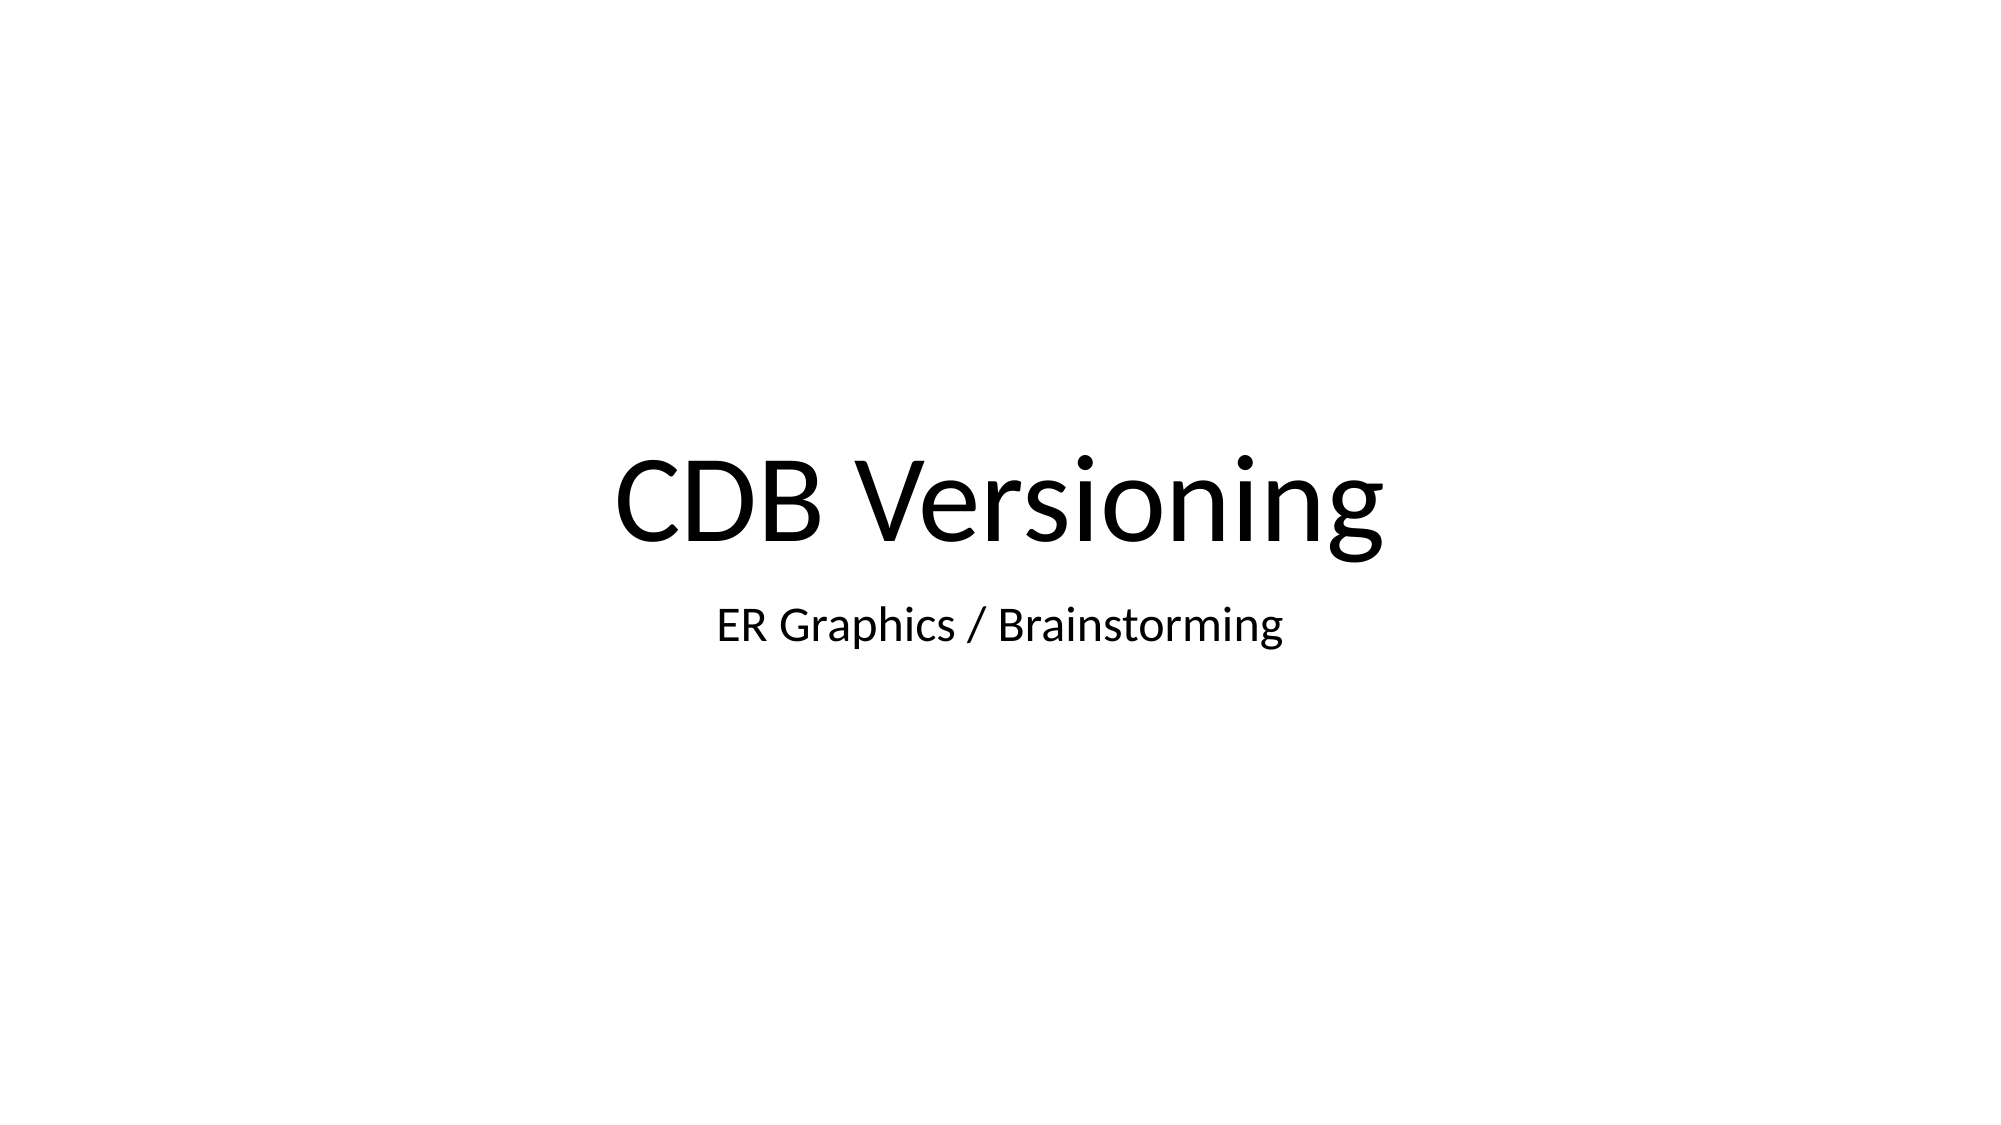

# CDB Versioning
ER Graphics / Brainstorming